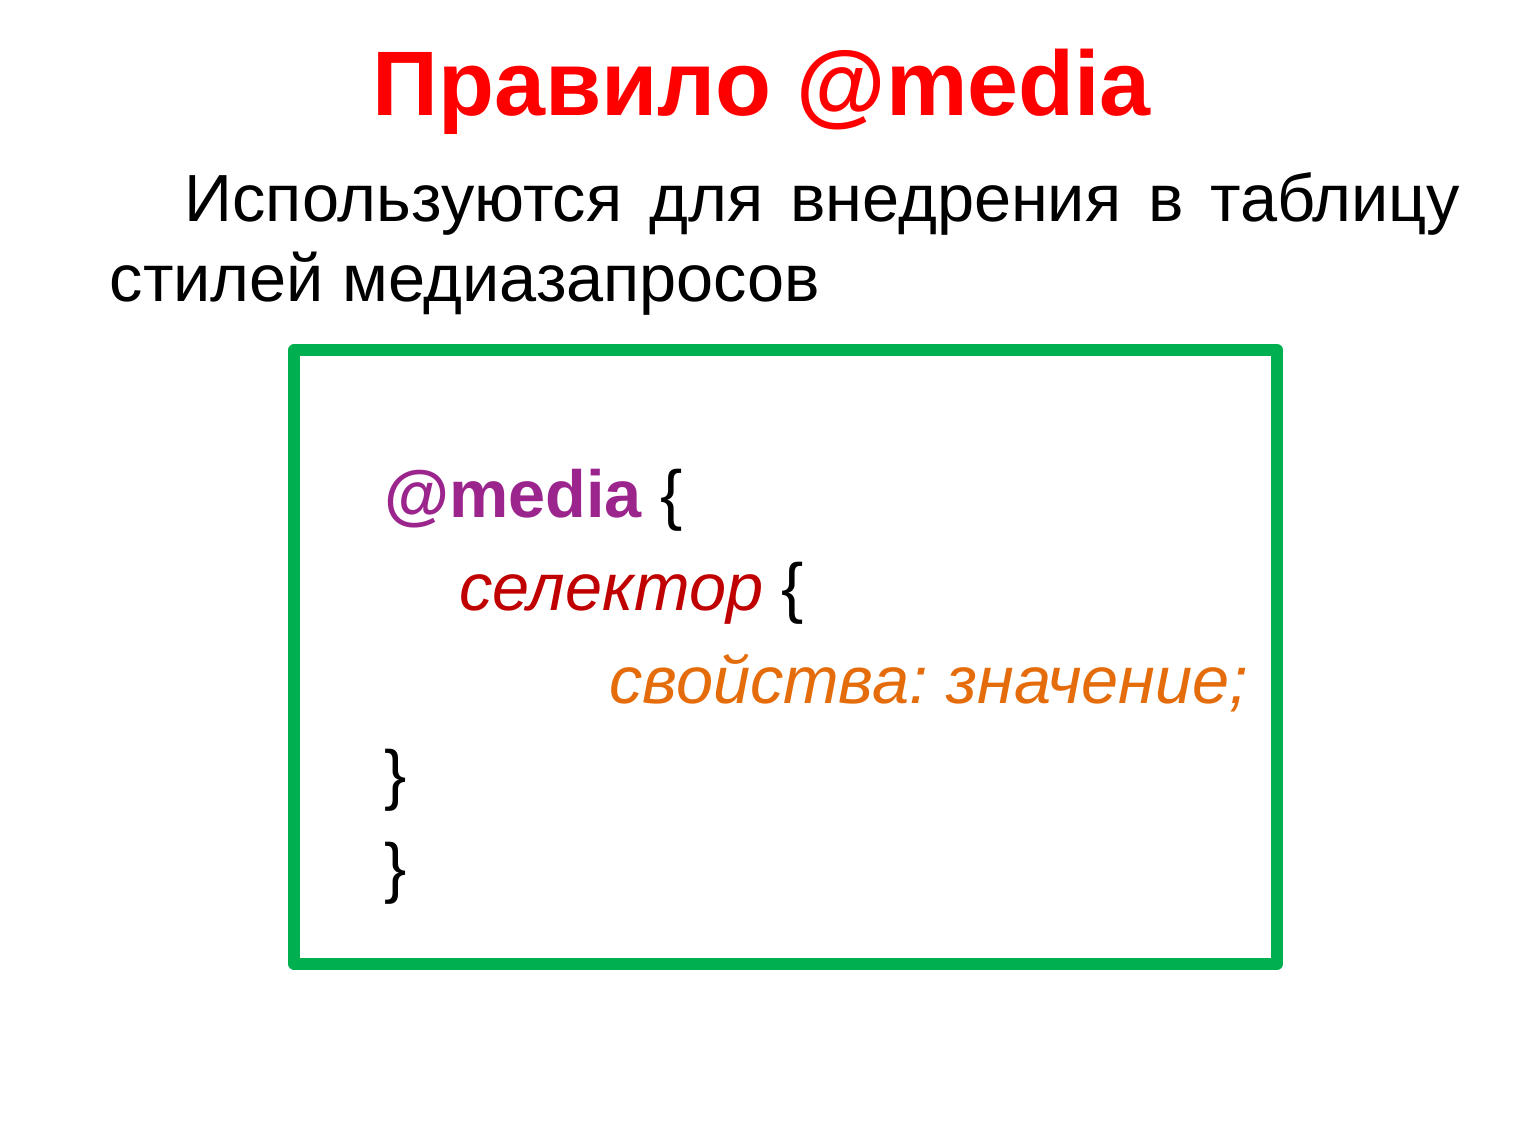

# Правило @media

Используются для внедрения в таблицу стилей медиазапросов

@media {
	селектор {
		свойства: значение;
}
}